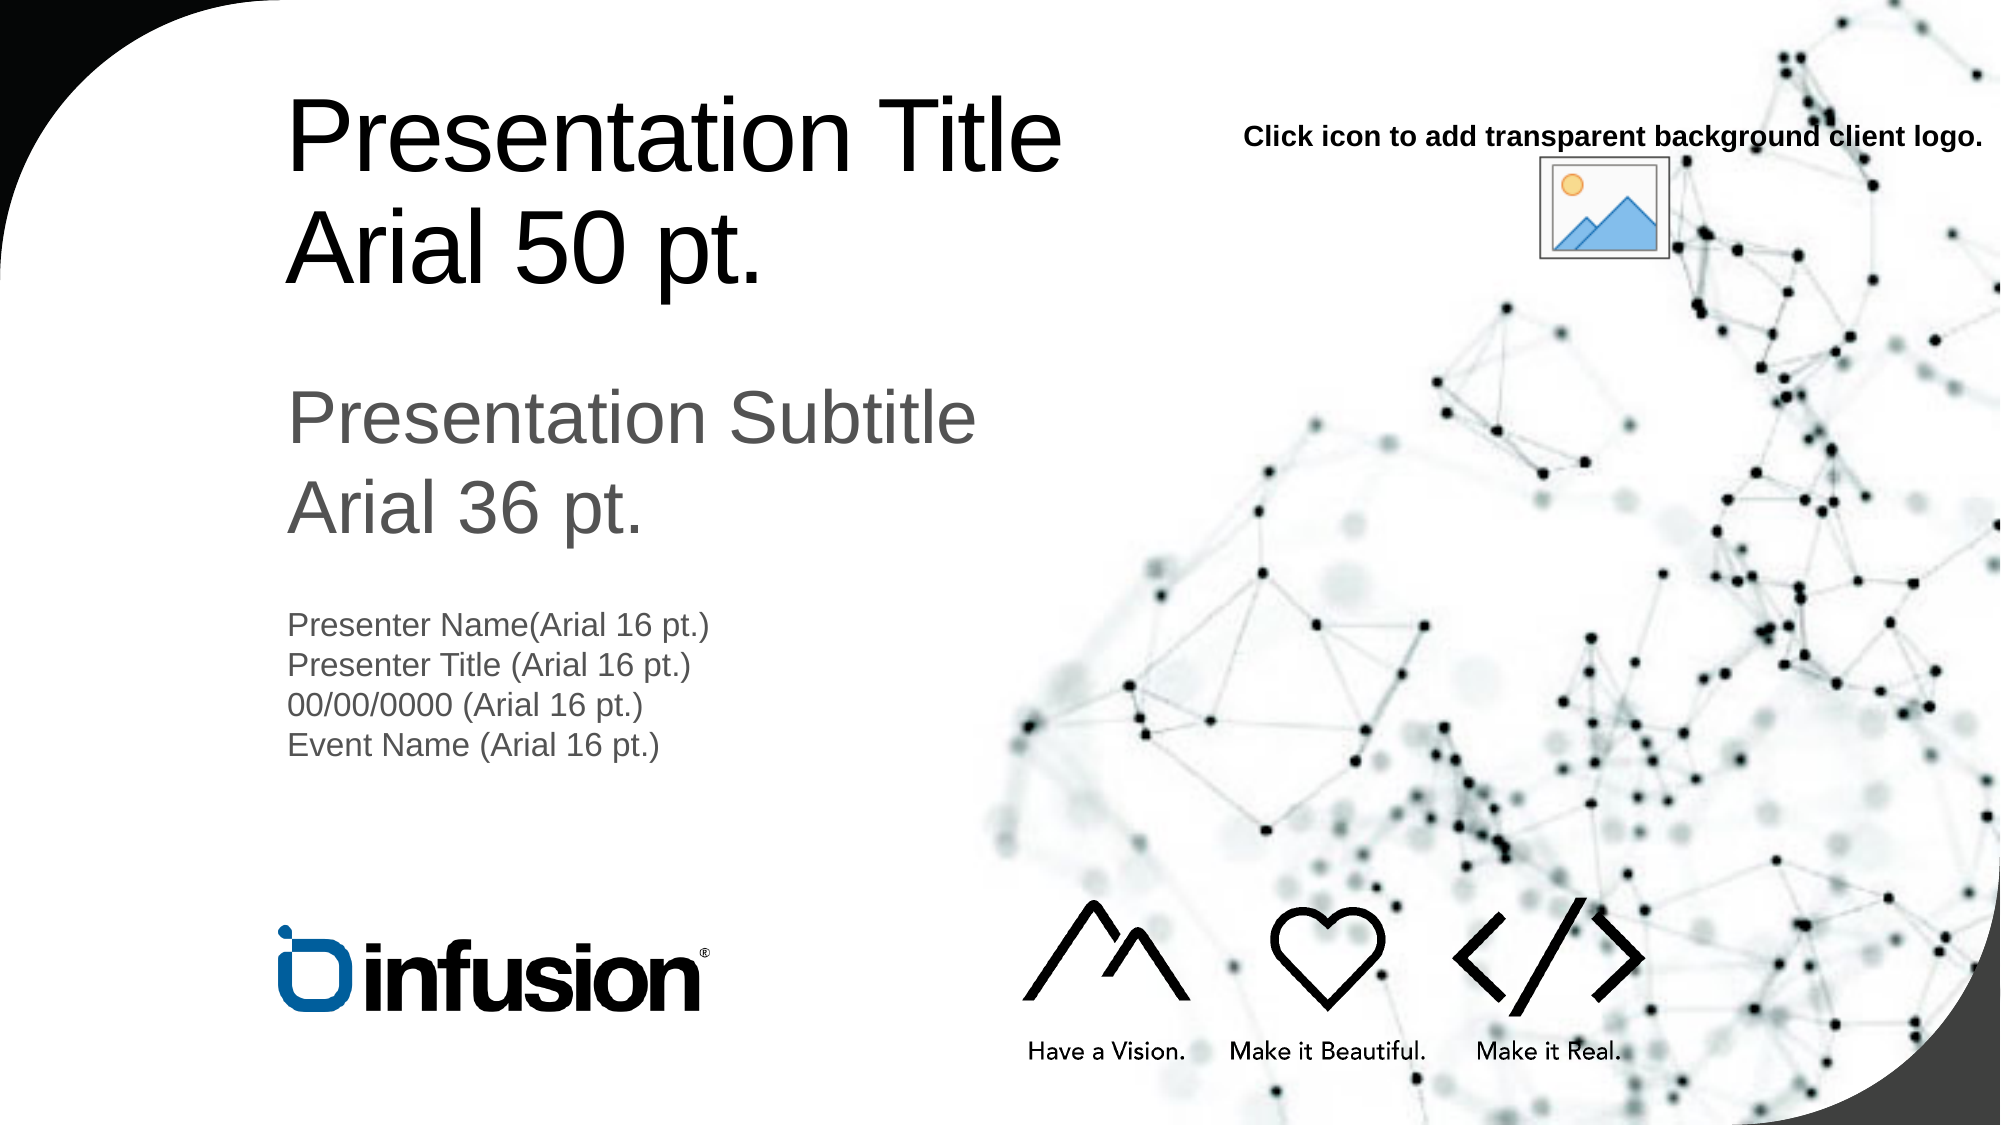

Presentation Title
Arial 50 pt.

Presentation Subtitle
Arial 36 pt.
Presenter Name(Arial 16 pt.)
Presenter Title (Arial 16 pt.)
00/00/0000 (Arial 16 pt.)
Event Name (Arial 16 pt.)